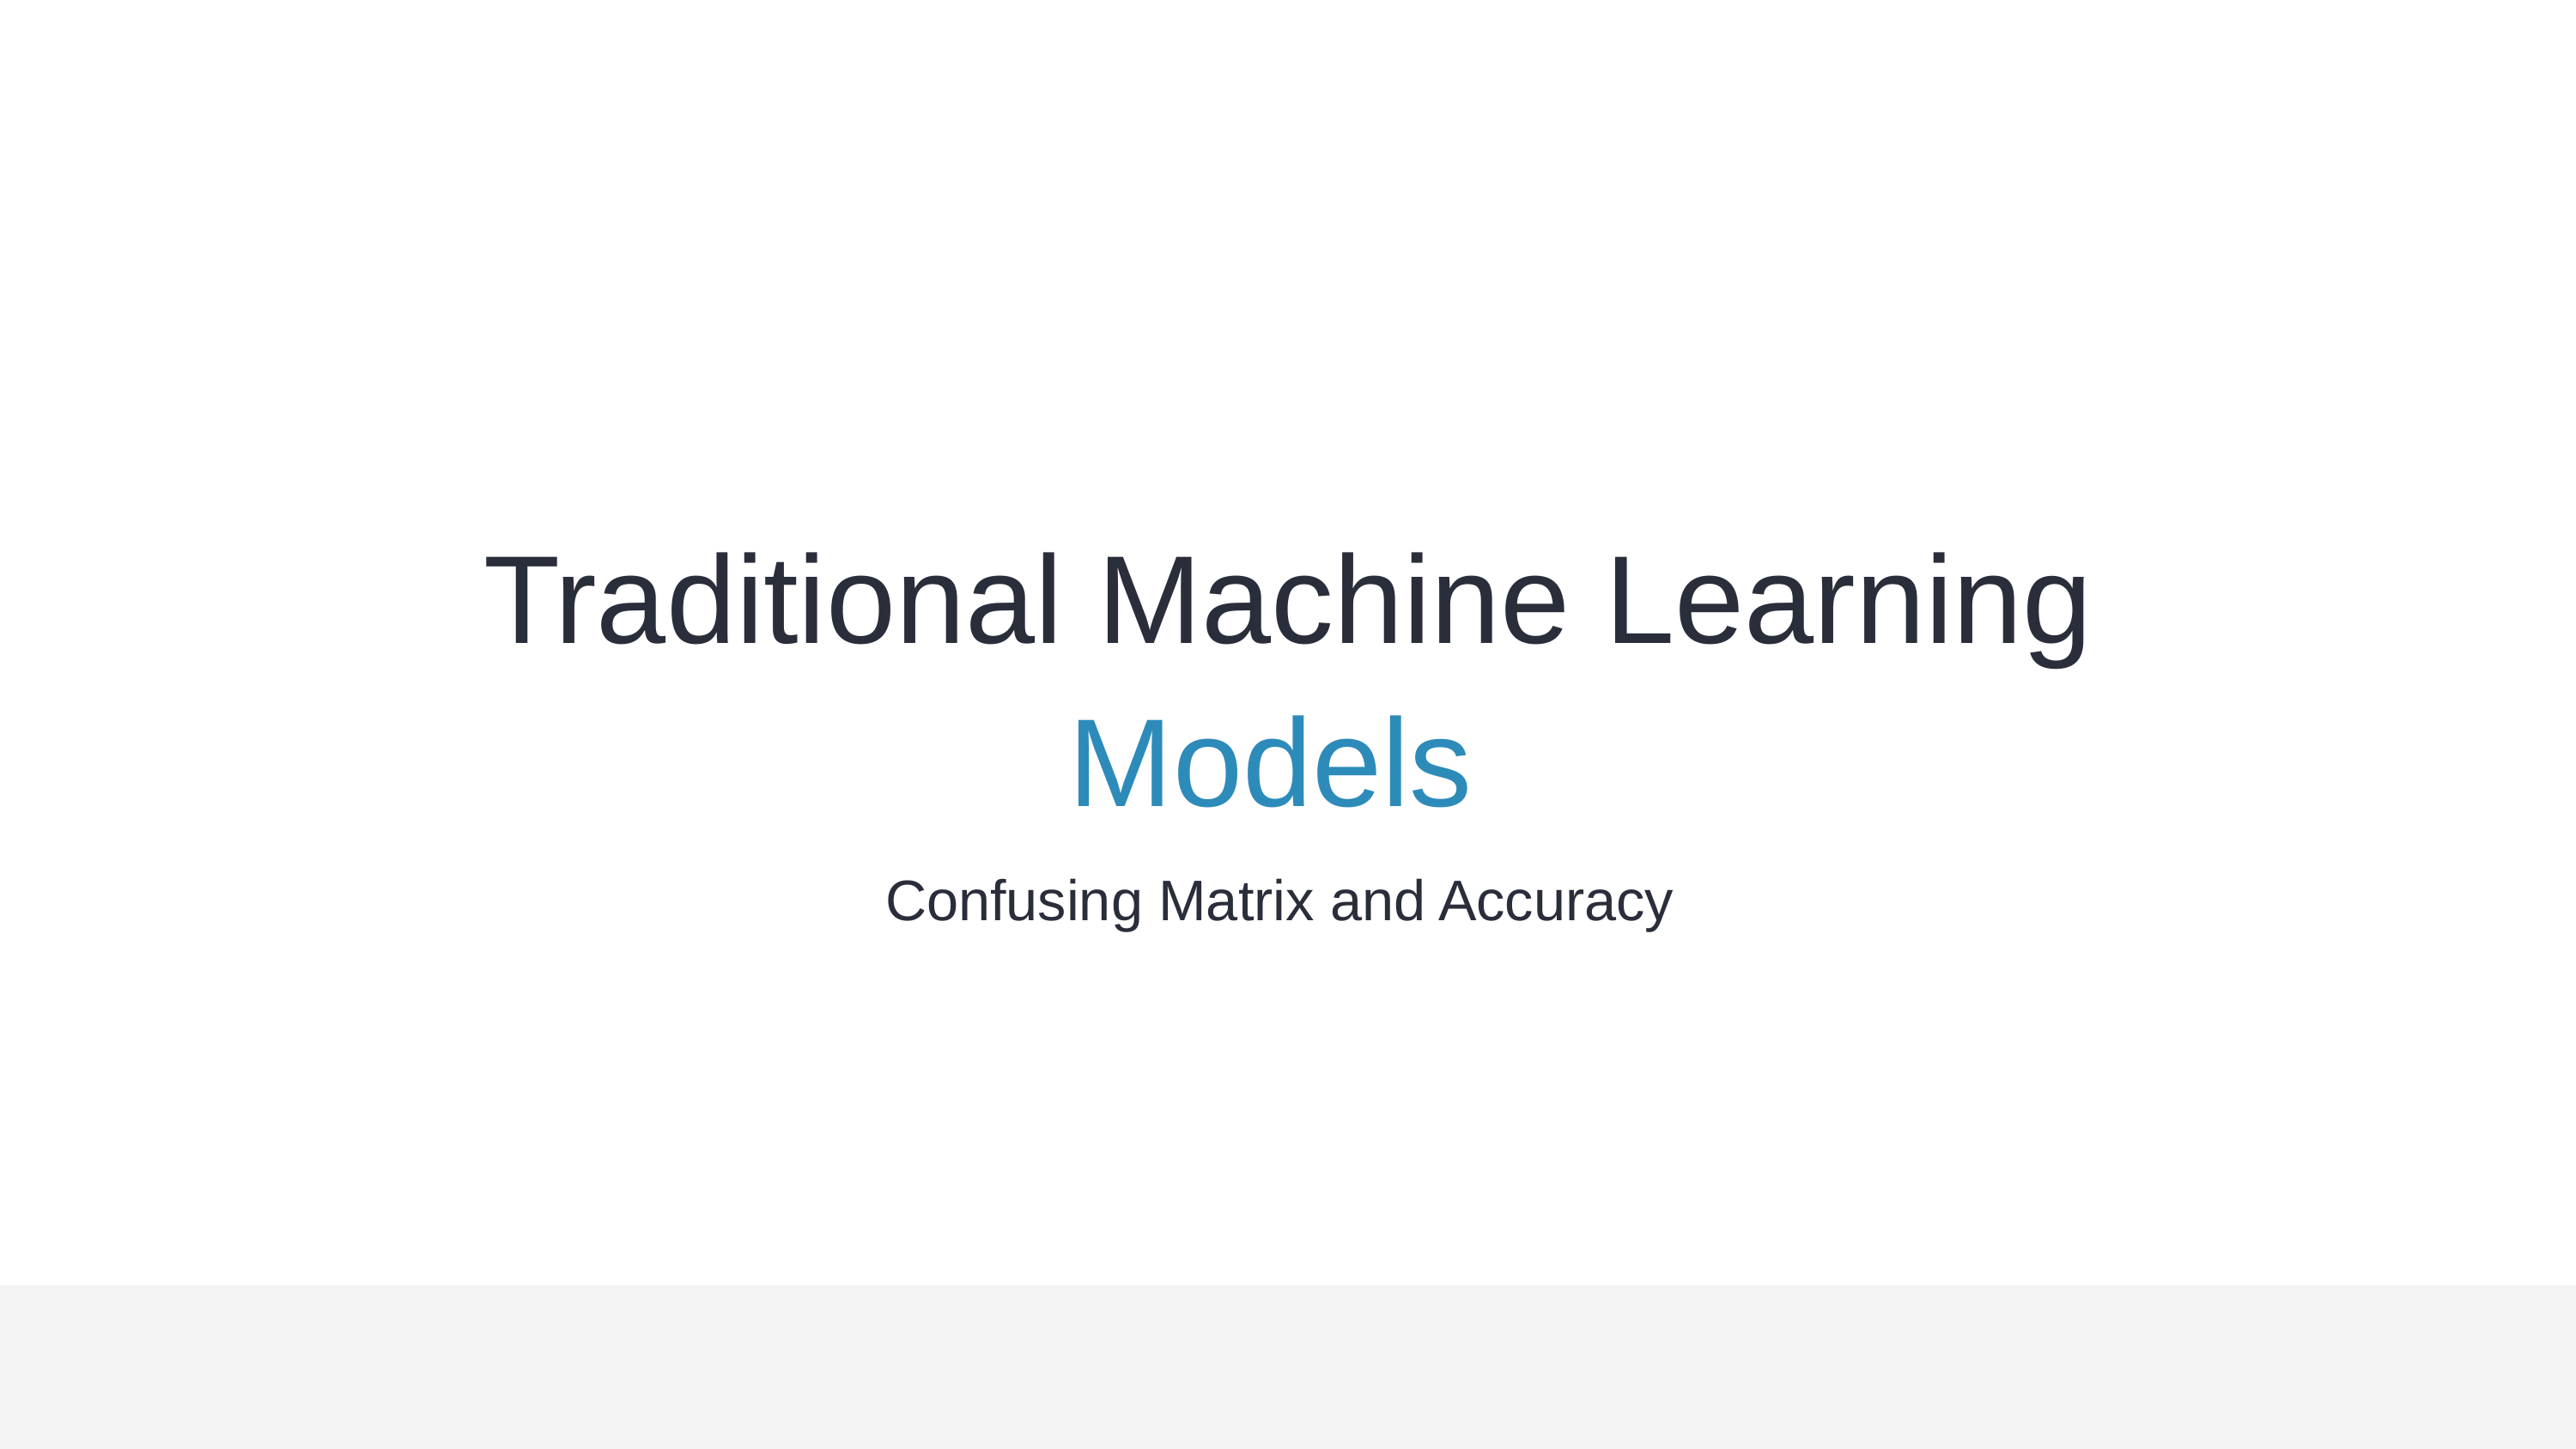

Traditional Machine Learning Models
Confusing Matrix and Accuracy